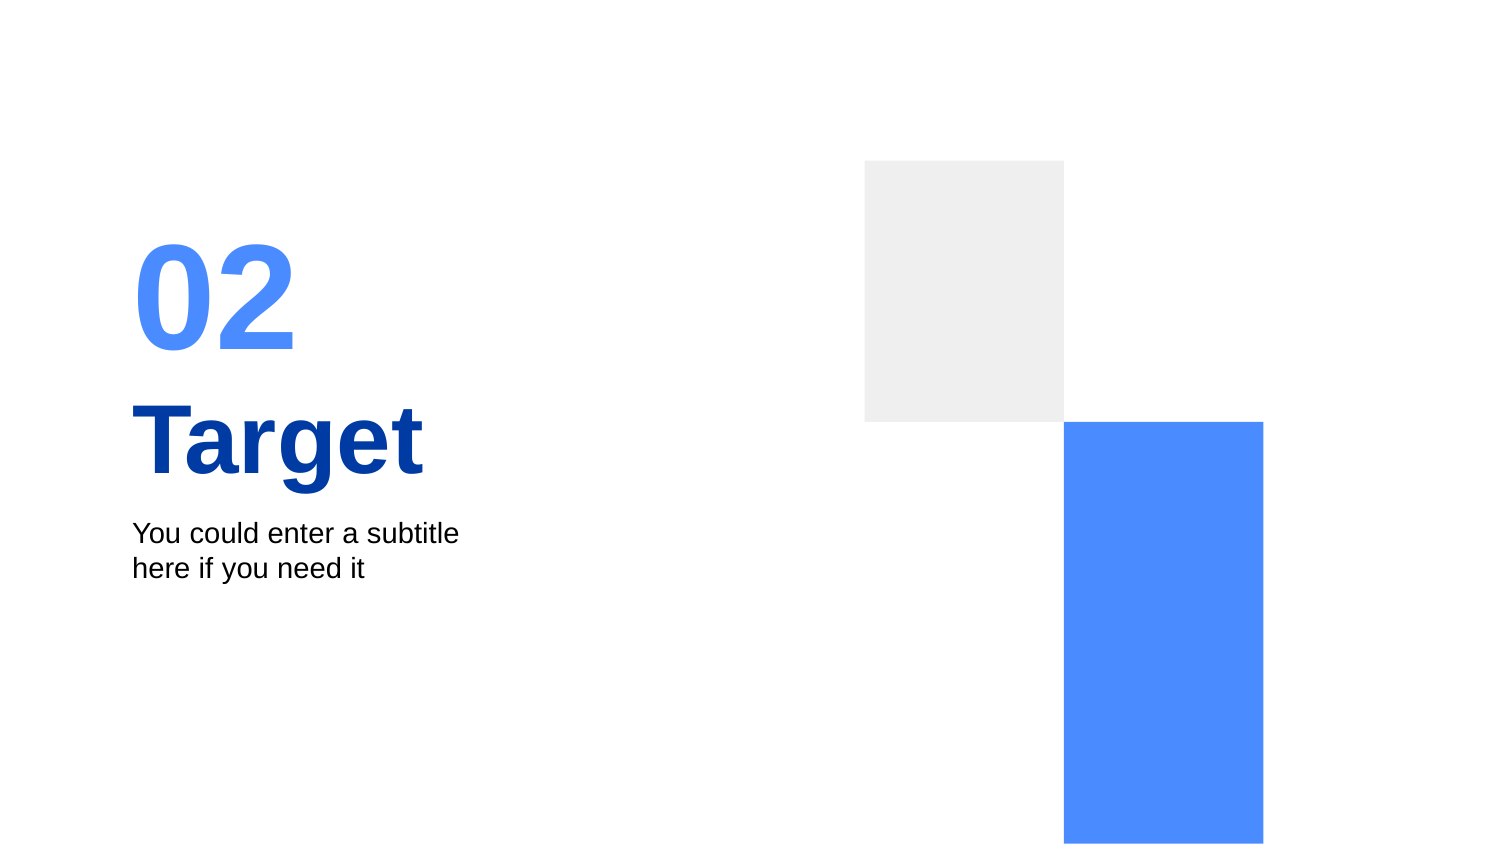

02
# Target
You could enter a subtitle
here if you need it